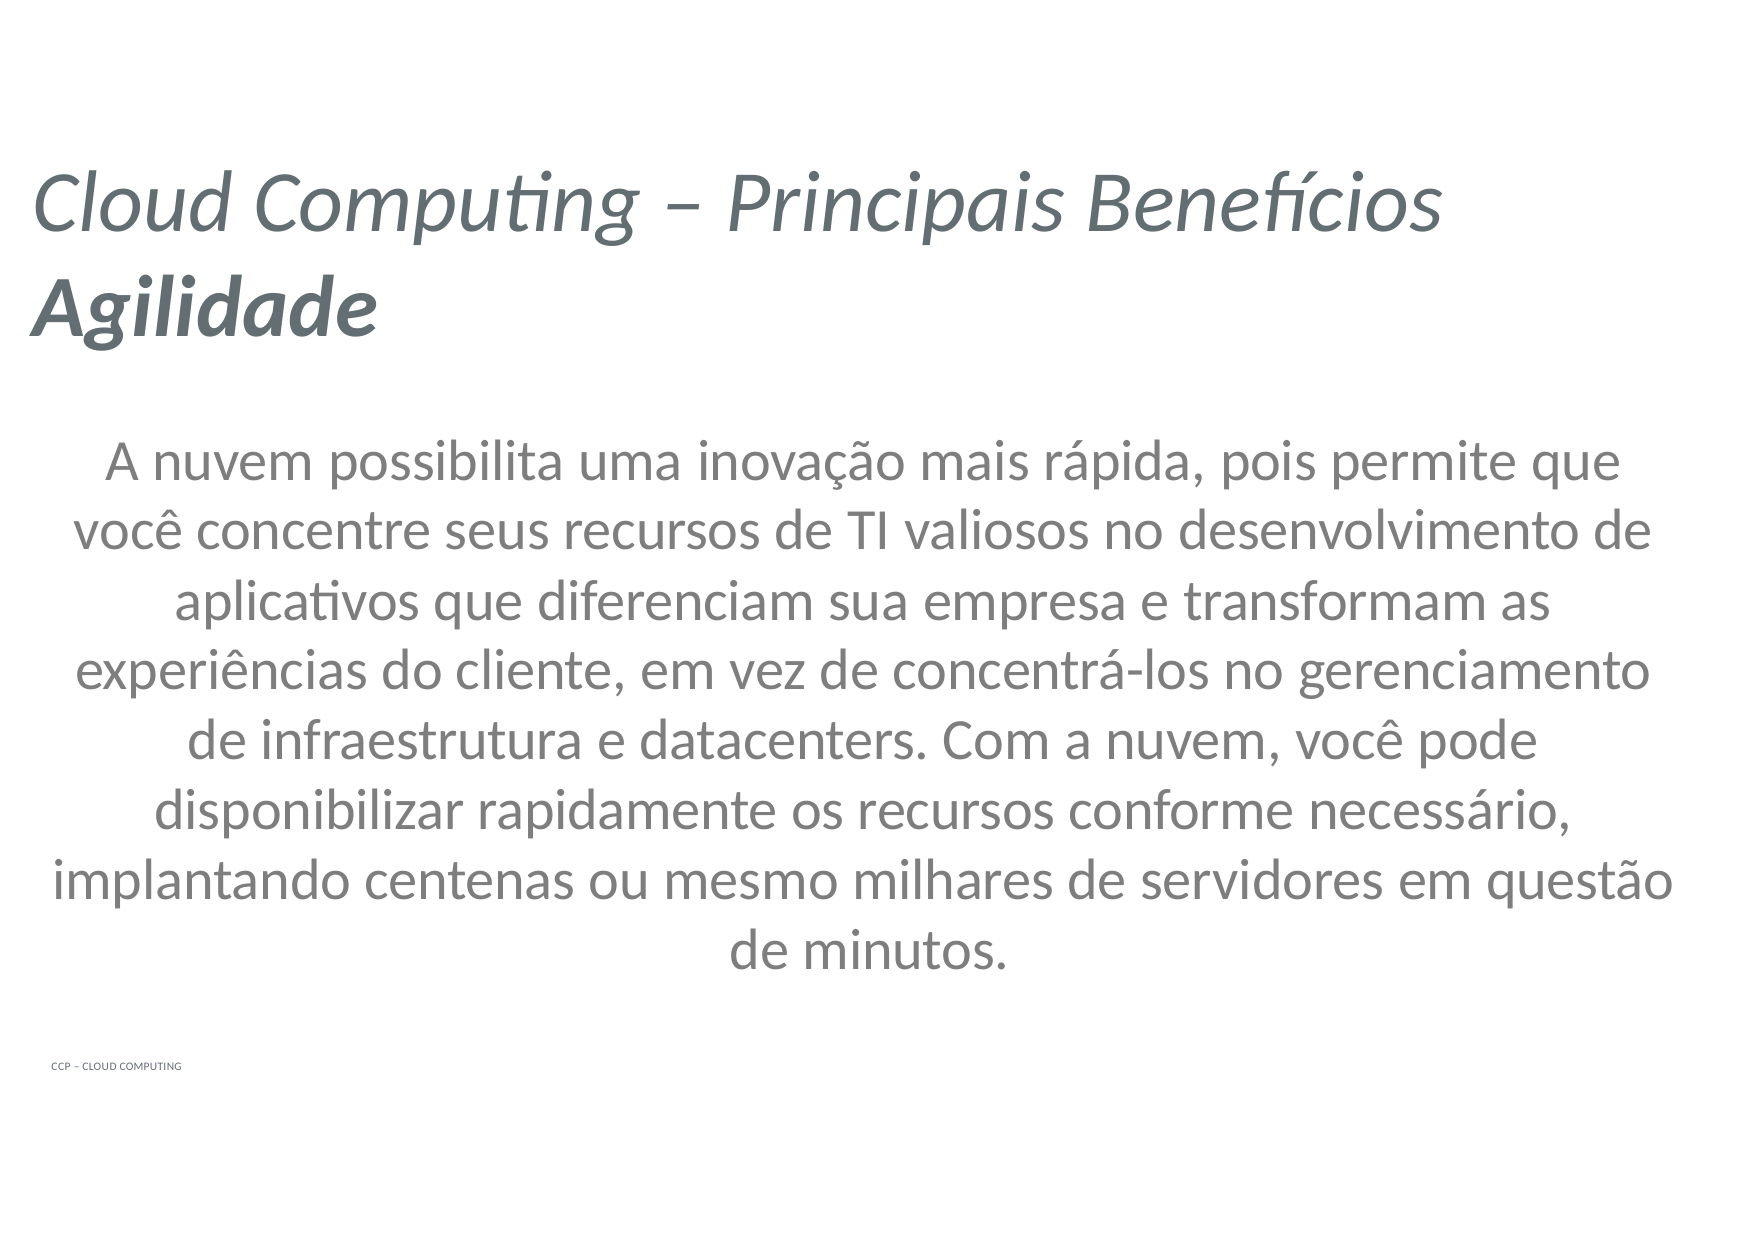

# Cloud Computing – Principais Benefícios
Agilidade
A nuvem possibilita uma inovação mais rápida, pois permite que  você concentre seus recursos de TI valiosos no desenvolvimento de  aplicativos que diferenciam sua empresa e transformam as  experiências do cliente, em vez de concentrá-los no gerenciamento  de infraestrutura e datacenters. Com a nuvem, você pode  disponibilizar rapidamente os recursos conforme necessário,  implantando centenas ou mesmo milhares de servidores em questão  de minutos.
CCP – CLOUD COMPUTING